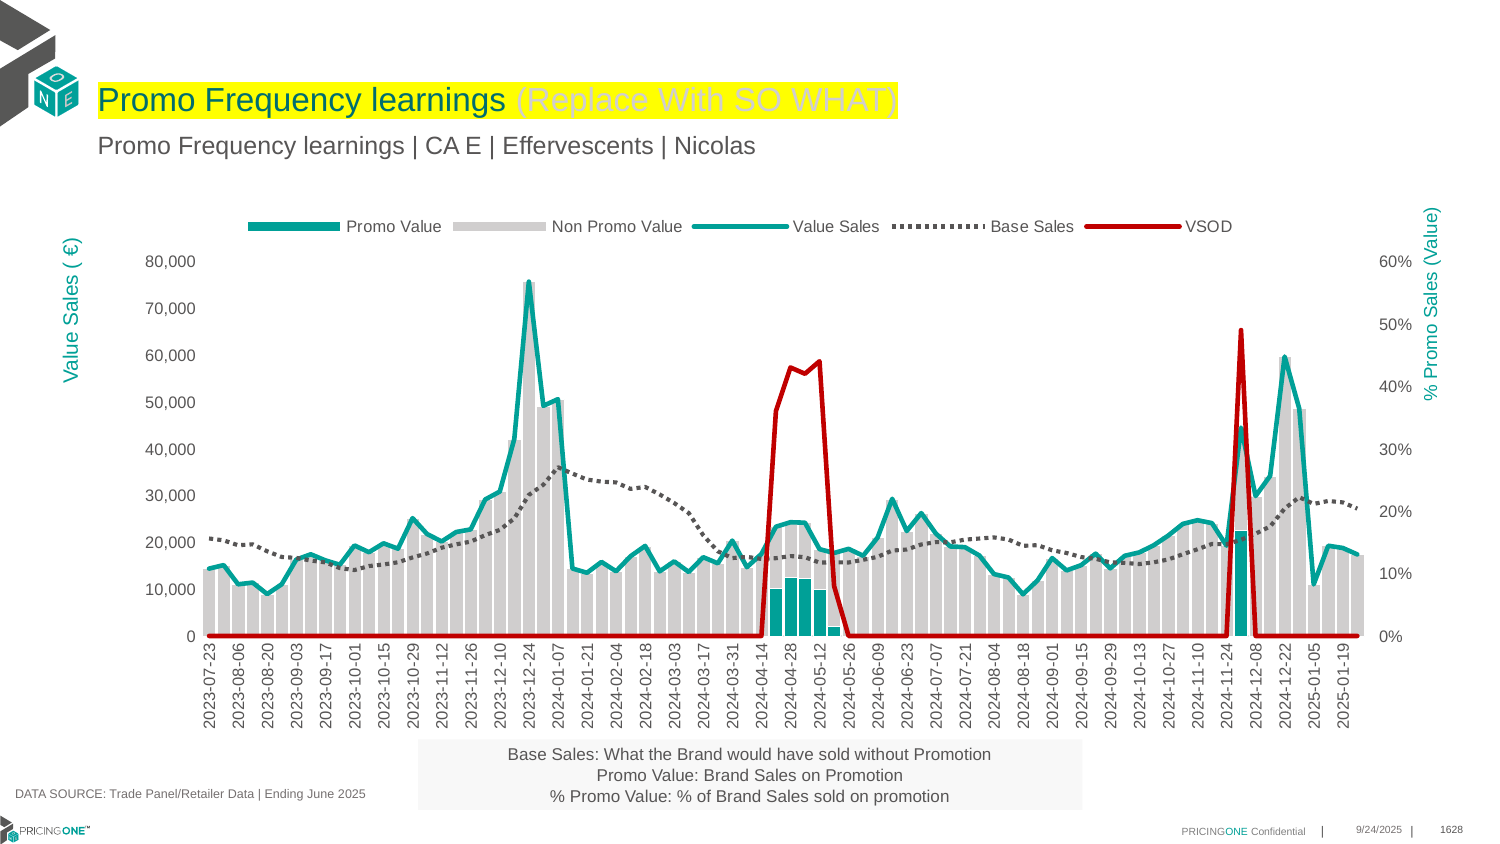

# Promo Frequency learnings (Replace With SO WHAT)
Promo Frequency learnings | CA E | Effervescents | Nicolas

### Chart

| Category | Promo Value | Non Promo Value | Value Sales | Base Sales | VSOD |
|---|---|---|---|---|---|
| 45130 | 0.0 | 14369.0 | 14369.0 | 20817.0 | 0.0 |
| 45137 | 0.0 | 15121.0 | 15121.0 | 20407.0 | 0.0 |
| 45144 | 0.0 | 11022.0 | 11022.0 | 19368.0 | 0.0 |
| 45151 | 0.0 | 11397.0 | 11397.0 | 19559.0 | 0.0 |
| 45158 | 0.0 | 8940.0 | 8940.0 | 18079.0 | 0.0 |
| 45165 | 0.0 | 11041.0 | 11041.0 | 16852.0 | 0.0 |
| 45172 | 0.0 | 16316.0 | 16316.0 | 16669.0 | 0.0 |
| 45179 | 0.0 | 17435.0 | 17435.0 | 16098.0 | 0.0 |
| 45186 | 0.0 | 16135.0 | 16135.0 | 15702.0 | 0.0 |
| 45193 | 0.0 | 15199.0 | 15199.0 | 14479.0 | 0.0 |
| 45200 | 0.0 | 19327.0 | 19327.0 | 14067.0 | 0.0 |
| 45207 | 0.0 | 17880.0 | 17880.0 | 14925.0 | 0.0 |
| 45214 | 0.0 | 19782.0 | 19782.0 | 15248.0 | 0.0 |
| 45221 | 0.0 | 18630.0 | 18630.0 | 15736.0 | 0.0 |
| 45228 | 0.0 | 25149.0 | 25149.0 | 16769.0 | 0.0 |
| 45235 | 0.0 | 21753.0 | 21753.0 | 17608.0 | 0.0 |
| 45242 | 0.0 | 20166.0 | 20166.0 | 18845.0 | 0.0 |
| 45249 | 0.0 | 22188.0 | 22188.0 | 19547.0 | 0.0 |
| 45256 | 0.0 | 22756.0 | 22756.0 | 20151.0 | 0.0 |
| 45263 | 0.0 | 29134.0 | 29134.0 | 21516.0 | 0.0 |
| 45270 | 0.0 | 30822.0 | 30822.0 | 22638.0 | 0.0 |
| 45277 | 0.0 | 42077.0 | 42077.0 | 25105.0 | 0.0 |
| 45284 | 0.0 | 75674.0 | 75674.0 | 30110.0 | 0.0 |
| 45291 | 0.0 | 49153.0 | 49153.0 | 32304.0 | 0.0 |
| 45298 | 0.0 | 50577.0 | 50577.0 | 36045.0 | 0.0 |
| 45305 | 0.0 | 14395.0 | 14395.0 | 34686.0 | 0.0 |
| 45312 | 0.0 | 13482.0 | 13482.0 | 33403.0 | 0.0 |
| 45319 | 0.0 | 15812.0 | 15812.0 | 32953.0 | 0.0 |
| 45326 | 0.0 | 13808.0 | 13808.0 | 32797.0 | 0.0 |
| 45333 | 0.0 | 17017.0 | 17017.0 | 31396.0 | 0.0 |
| 45340 | 0.0 | 19220.0 | 19220.0 | 31833.0 | 0.0 |
| 45347 | 0.0 | 13792.0 | 13792.0 | 30207.0 | 0.0 |
| 45354 | 0.0 | 15915.0 | 15915.0 | 28382.0 | 0.0 |
| 45361 | 0.0 | 13655.0 | 13655.0 | 26237.0 | 0.0 |
| 45368 | 0.0 | 16810.0 | 16810.0 | 21493.0 | 0.0 |
| 45375 | 0.0 | 15507.0 | 15507.0 | 18083.0 | 0.0 |
| 45382 | 0.0 | 20357.0 | 20357.0 | 16632.0 | 0.0 |
| 45389 | 0.0 | 14690.0 | 14690.0 | 16877.0 | 0.0 |
| 45396 | 0.0 | 17492.0 | 17492.0 | 16433.0 | 0.0 |
| 45403 | 10287.0 | 13038.0 | 23325.0 | 16606.0 | 0.36 |
| 45410 | 12624.0 | 11660.0 | 24284.0 | 17061.0 | 0.43 |
| 45417 | 12418.0 | 11763.0 | 24181.0 | 16822.0 | 0.42 |
| 45424 | 9906.0 | 8631.0 | 18537.0 | 15662.0 | 0.44 |
| 45431 | 1976.0 | 15731.0 | 17707.0 | 15724.0 | 0.08 |
| 45438 | 0.0 | 18592.0 | 18592.0 | 15682.0 | 0.0 |
| 45445 | 0.0 | 17124.0 | 17124.0 | 16261.0 | 0.0 |
| 45452 | 0.0 | 21017.0 | 21017.0 | 16894.0 | 0.0 |
| 45459 | 0.0 | 29284.0 | 29284.0 | 18232.0 | 0.0 |
| 45466 | 0.0 | 22398.0 | 22398.0 | 18458.0 | 0.0 |
| 45473 | 0.0 | 26234.0 | 26234.0 | 19532.0 | 0.0 |
| 45480 | 0.0 | 21855.0 | 21855.0 | 20026.0 | 0.0 |
| 45487 | 0.0 | 19111.0 | 19111.0 | 19996.0 | 0.0 |
| 45494 | 0.0 | 18964.0 | 18964.0 | 20567.0 | 0.0 |
| 45501 | 0.0 | 17172.0 | 17172.0 | 20802.0 | 0.0 |
| 45508 | 0.0 | 13210.0 | 13210.0 | 21037.0 | 0.0 |
| 45515 | 0.0 | 12474.0 | 12474.0 | 20591.0 | 0.0 |
| 45522 | 0.0 | 8902.0 | 8902.0 | 19237.0 | 0.0 |
| 45529 | 0.0 | 11859.0 | 11859.0 | 19390.0 | 0.0 |
| 45536 | 0.0 | 16625.0 | 16625.0 | 18295.0 | 0.0 |
| 45543 | 0.0 | 13991.0 | 13991.0 | 17716.0 | 0.0 |
| 45550 | 0.0 | 15115.0 | 15115.0 | 16837.0 | 0.0 |
| 45557 | 0.0 | 17572.0 | 17572.0 | 16465.0 | 0.0 |
| 45564 | 0.0 | 14433.0 | 14433.0 | 15706.0 | 0.0 |
| 45571 | 0.0 | 17116.0 | 17116.0 | 15596.0 | 0.0 |
| 45578 | 0.0 | 17840.0 | 17840.0 | 15347.0 | 0.0 |
| 45585 | 0.0 | 19374.0 | 19374.0 | 15718.0 | 0.0 |
| 45592 | 0.0 | 21449.0 | 21449.0 | 16338.0 | 0.0 |
| 45599 | 0.0 | 23926.0 | 23926.0 | 17445.0 | 0.0 |
| 45606 | 0.0 | 24715.0 | 24715.0 | 18508.0 | 0.0 |
| 45613 | 0.0 | 24097.0 | 24097.0 | 19641.0 | 0.0 |
| 45620 | 0.0 | 19258.0 | 19258.0 | 19560.0 | 0.0 |
| 45627 | 22559.0 | 21940.0 | 44499.0 | 20539.0 | 0.49 |
| 45634 | 0.0 | 29871.0 | 29871.0 | 21817.0 | 0.0 |
| 45641 | 0.0 | 34192.0 | 34192.0 | 23379.0 | 0.0 |
| 45648 | 0.0 | 59684.0 | 59684.0 | 27181.0 | 0.0 |
| 45655 | 0.0 | 48586.0 | 48586.0 | 29631.0 | 0.0 |
| 45662 | 0.0 | 11003.0 | 11003.0 | 28191.0 | 0.0 |
| 45669 | 0.0 | 19264.0 | 19264.0 | 28827.0 | 0.0 |
| 45676 | 0.0 | 18781.0 | 18781.0 | 28515.0 | 0.0 |
| 45683 | 0.0 | 17412.0 | 17412.0 | 27182.0 | 0.0 |
% Promo Sales (Value)
Value Sales ( €)
Base Sales: What the Brand would have sold without Promotion
Promo Value: Brand Sales on Promotion
% Promo Value: % of Brand Sales sold on promotion
DATA SOURCE: Trade Panel/Retailer Data | Ending June 2025

9/24/2025
1628